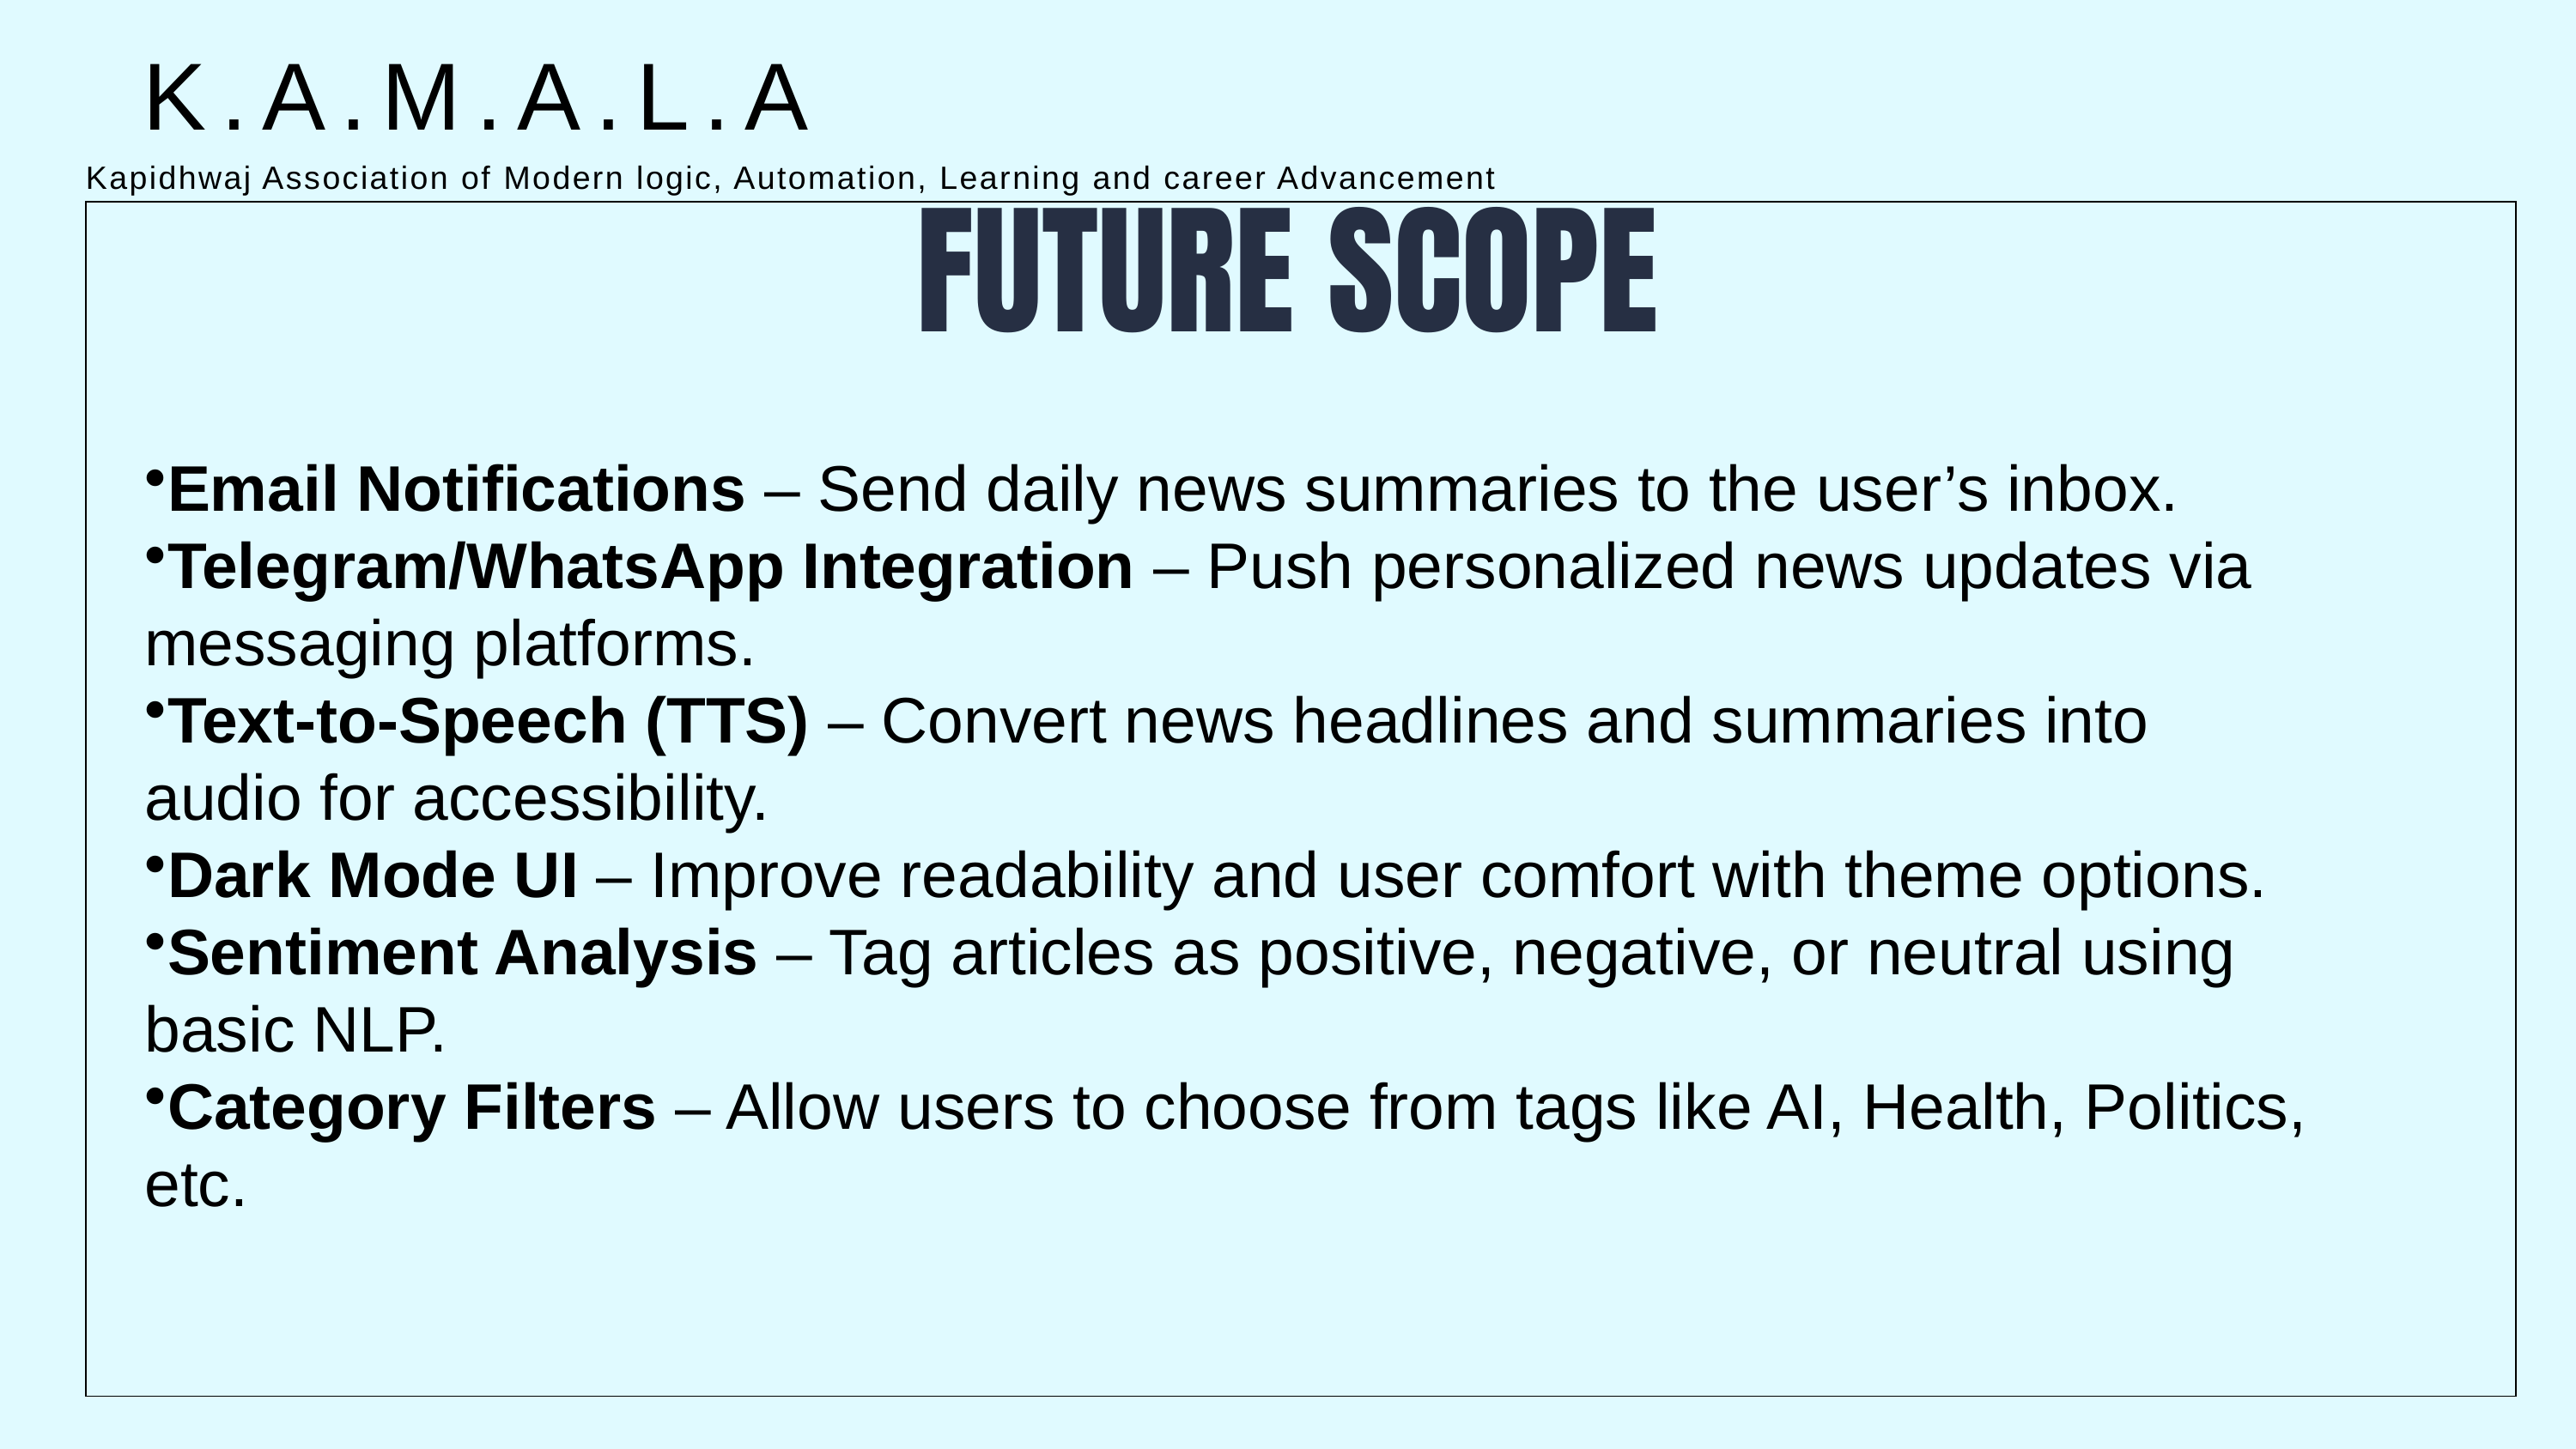

K.A.M.A.L.A
Kapidhwaj Association of Modern logic, Automation, Learning and career Advancement

FUTURE SCOPE
Email Notifications – Send daily news summaries to the user’s inbox.
Telegram/WhatsApp Integration – Push personalized news updates via messaging platforms.
Text-to-Speech (TTS) – Convert news headlines and summaries into audio for accessibility.
Dark Mode UI – Improve readability and user comfort with theme options.
Sentiment Analysis – Tag articles as positive, negative, or neutral using basic NLP.
Category Filters – Allow users to choose from tags like AI, Health, Politics, etc.